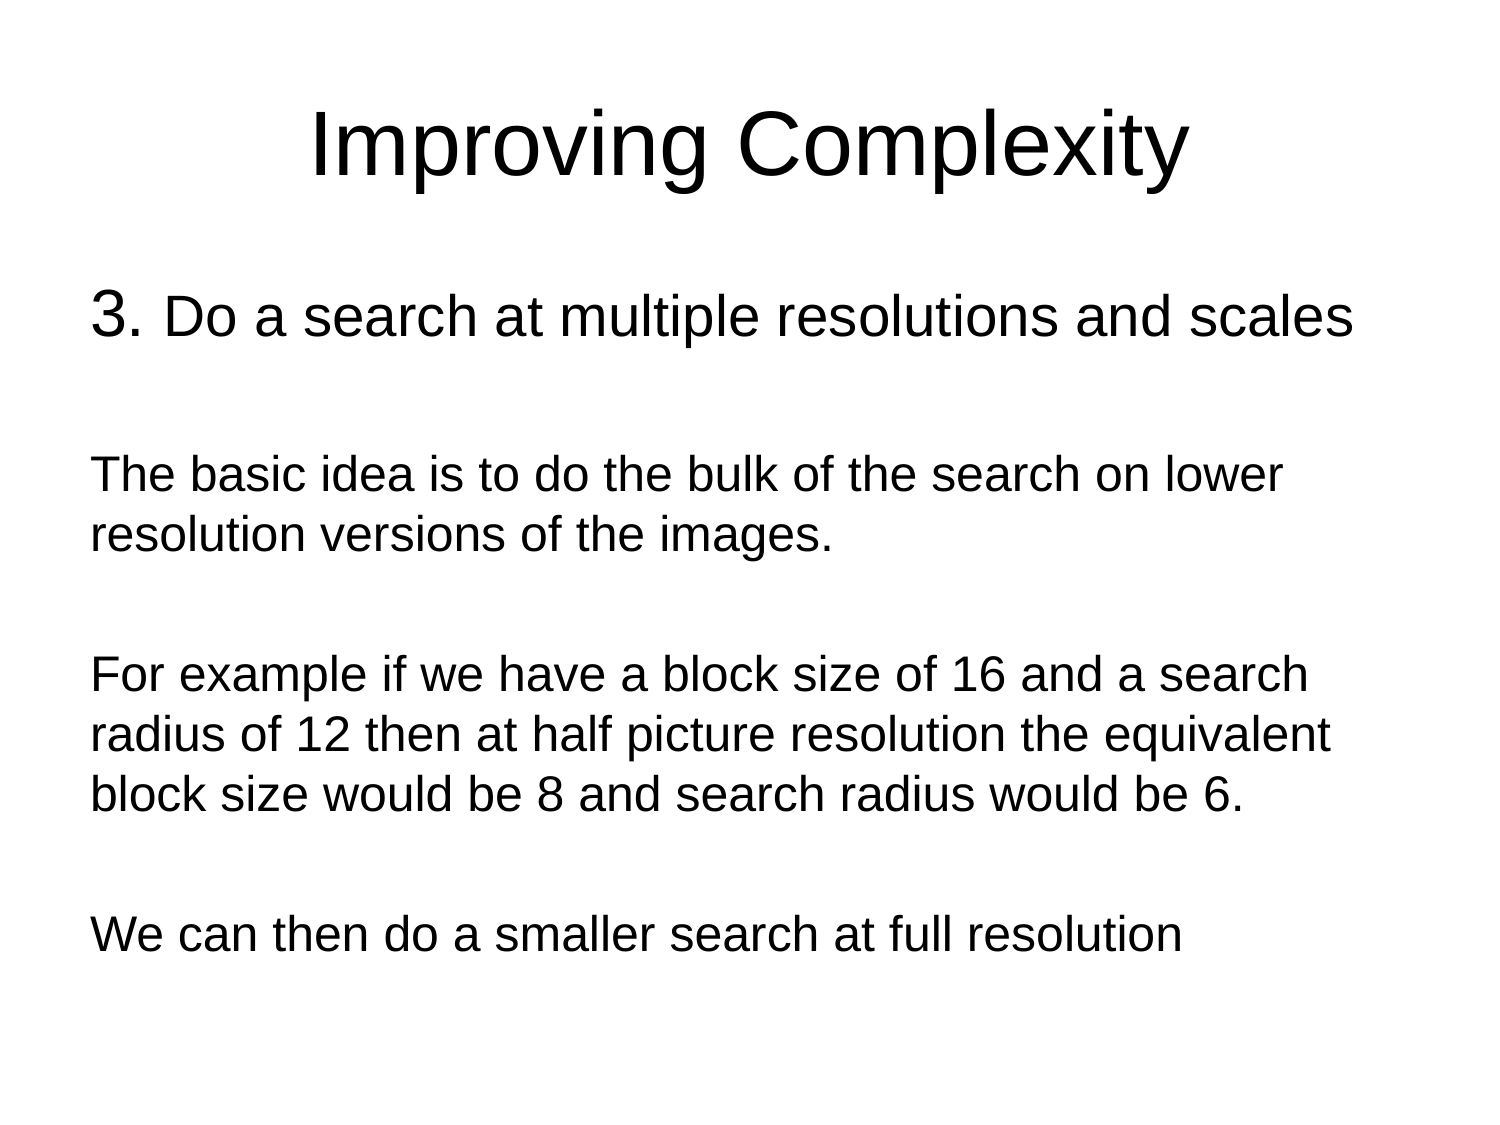

# Improving Complexity
3. Do a search at multiple resolutions and scales

The basic idea is to do the bulk of the search on lower resolution versions of the images.

For example if we have a block size of 16 and a search radius of 12 then at half picture resolution the equivalent block size would be 8 and search radius would be 6.

We can then do a smaller search at full resolution